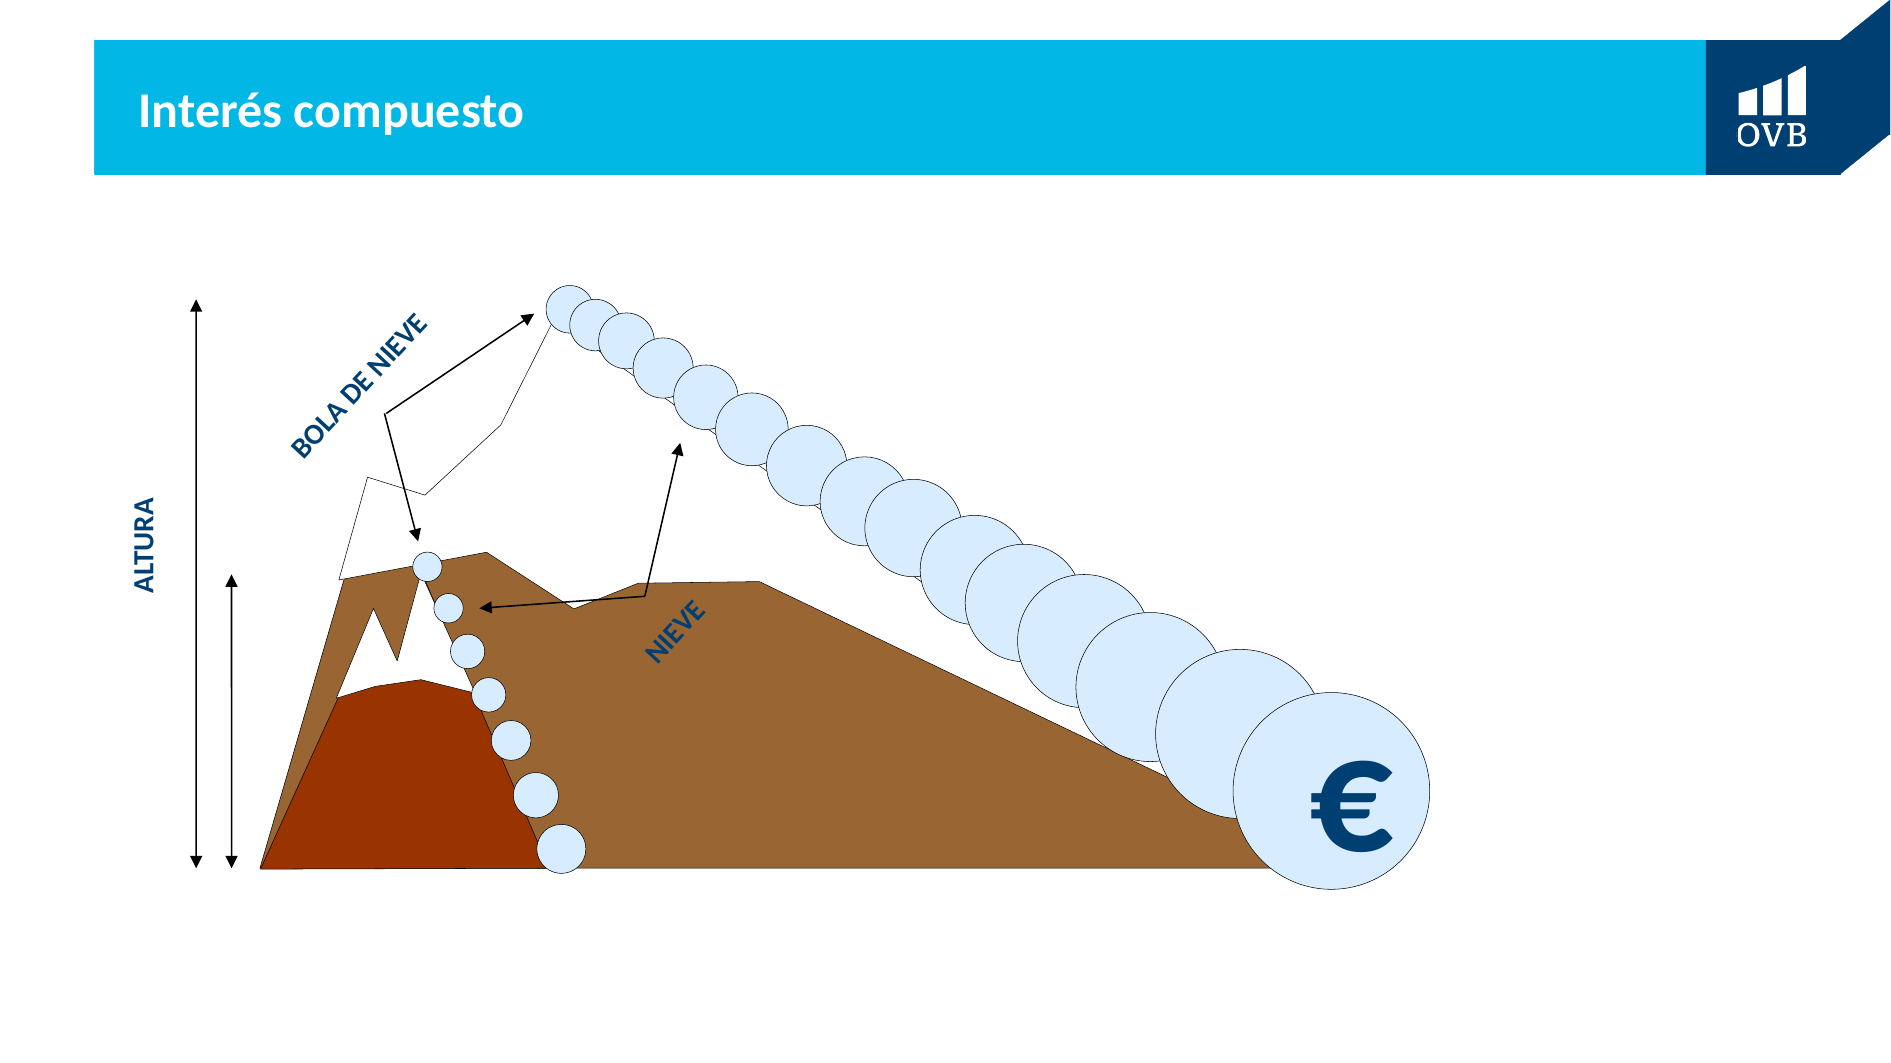

# Interés compuesto

BOLA DE NIEVE

ALTURA

NIEVE

€